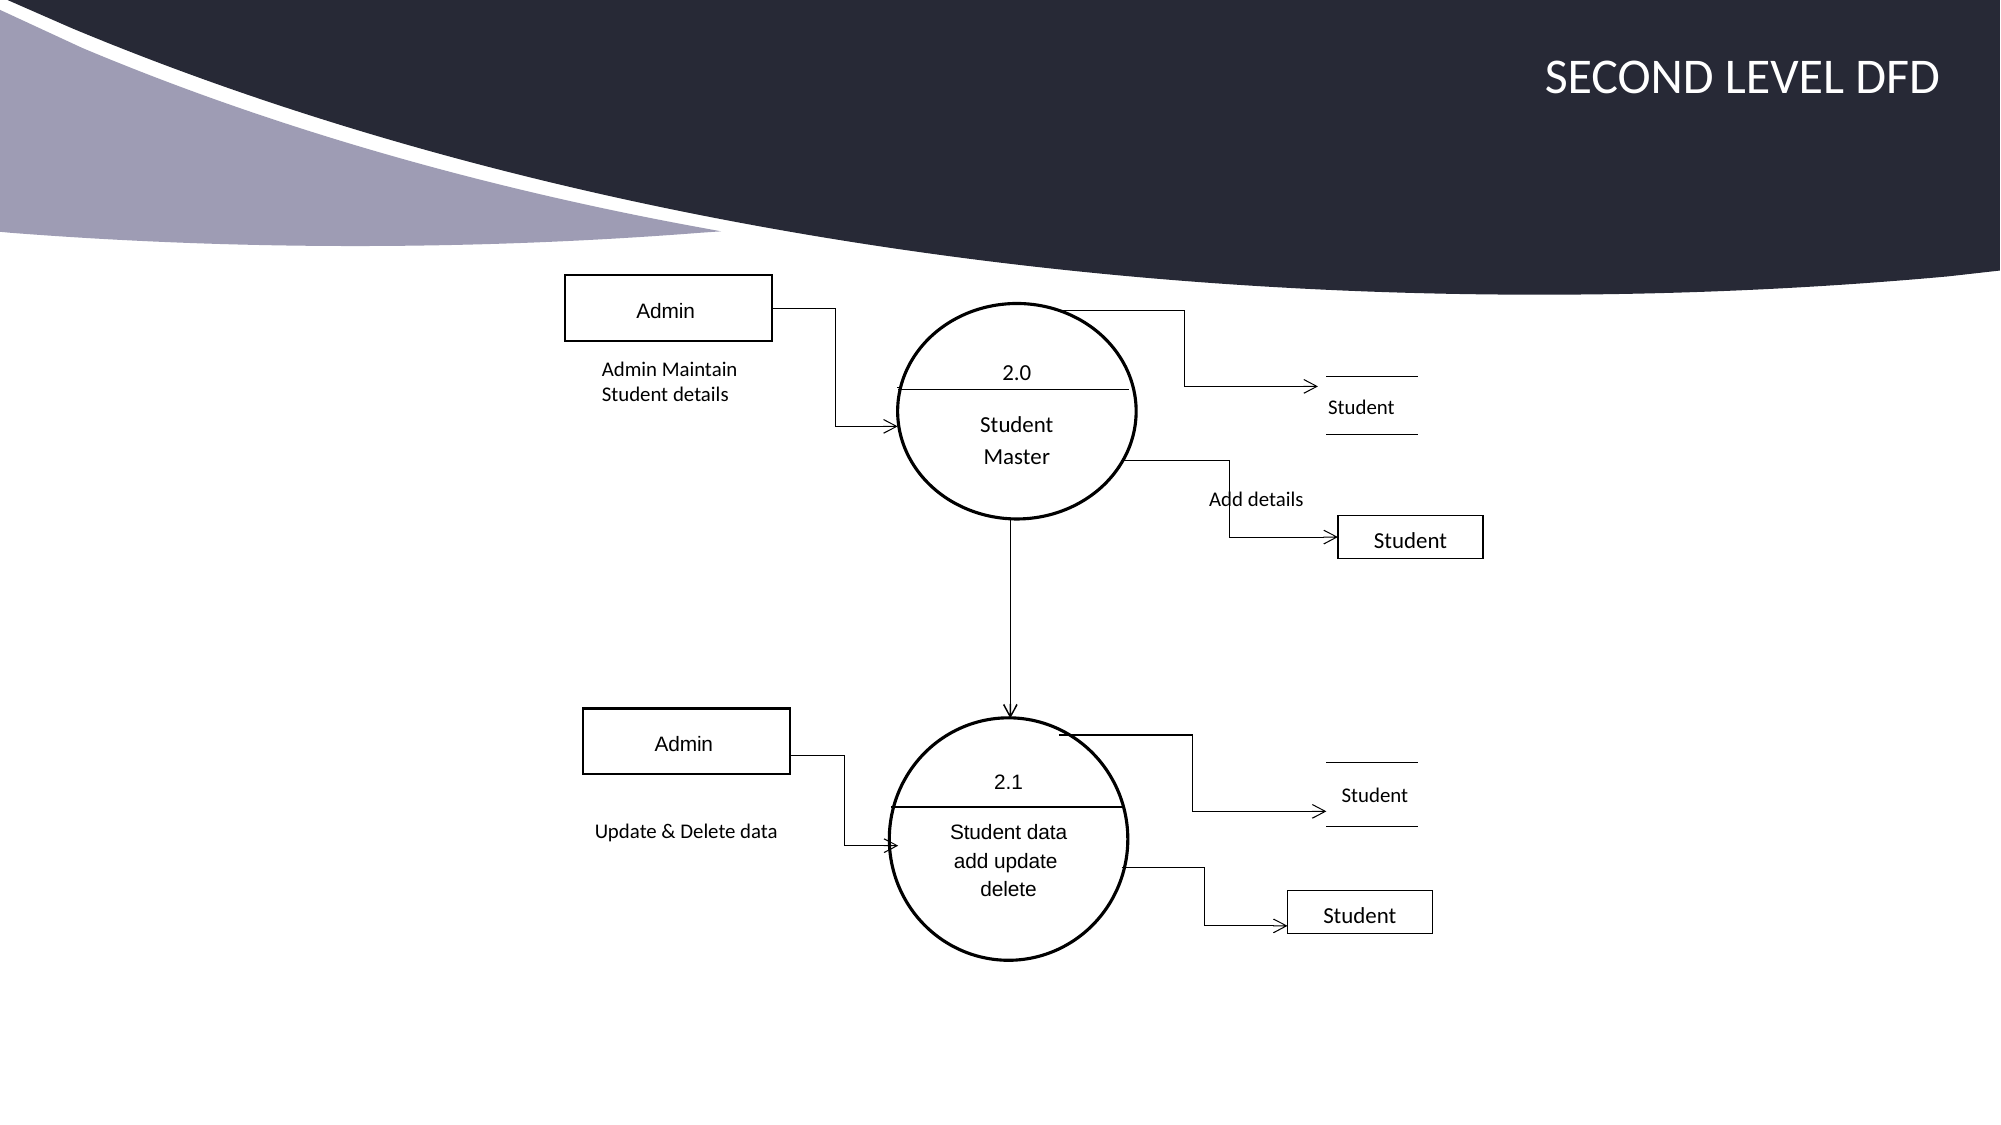

second level dfd
Admin
2.0
Student Master
Admin Maintain
Student details
Student
Add details
Student
Admin

2.1
Student data add update  delete
Student
Update & Delete data
Student